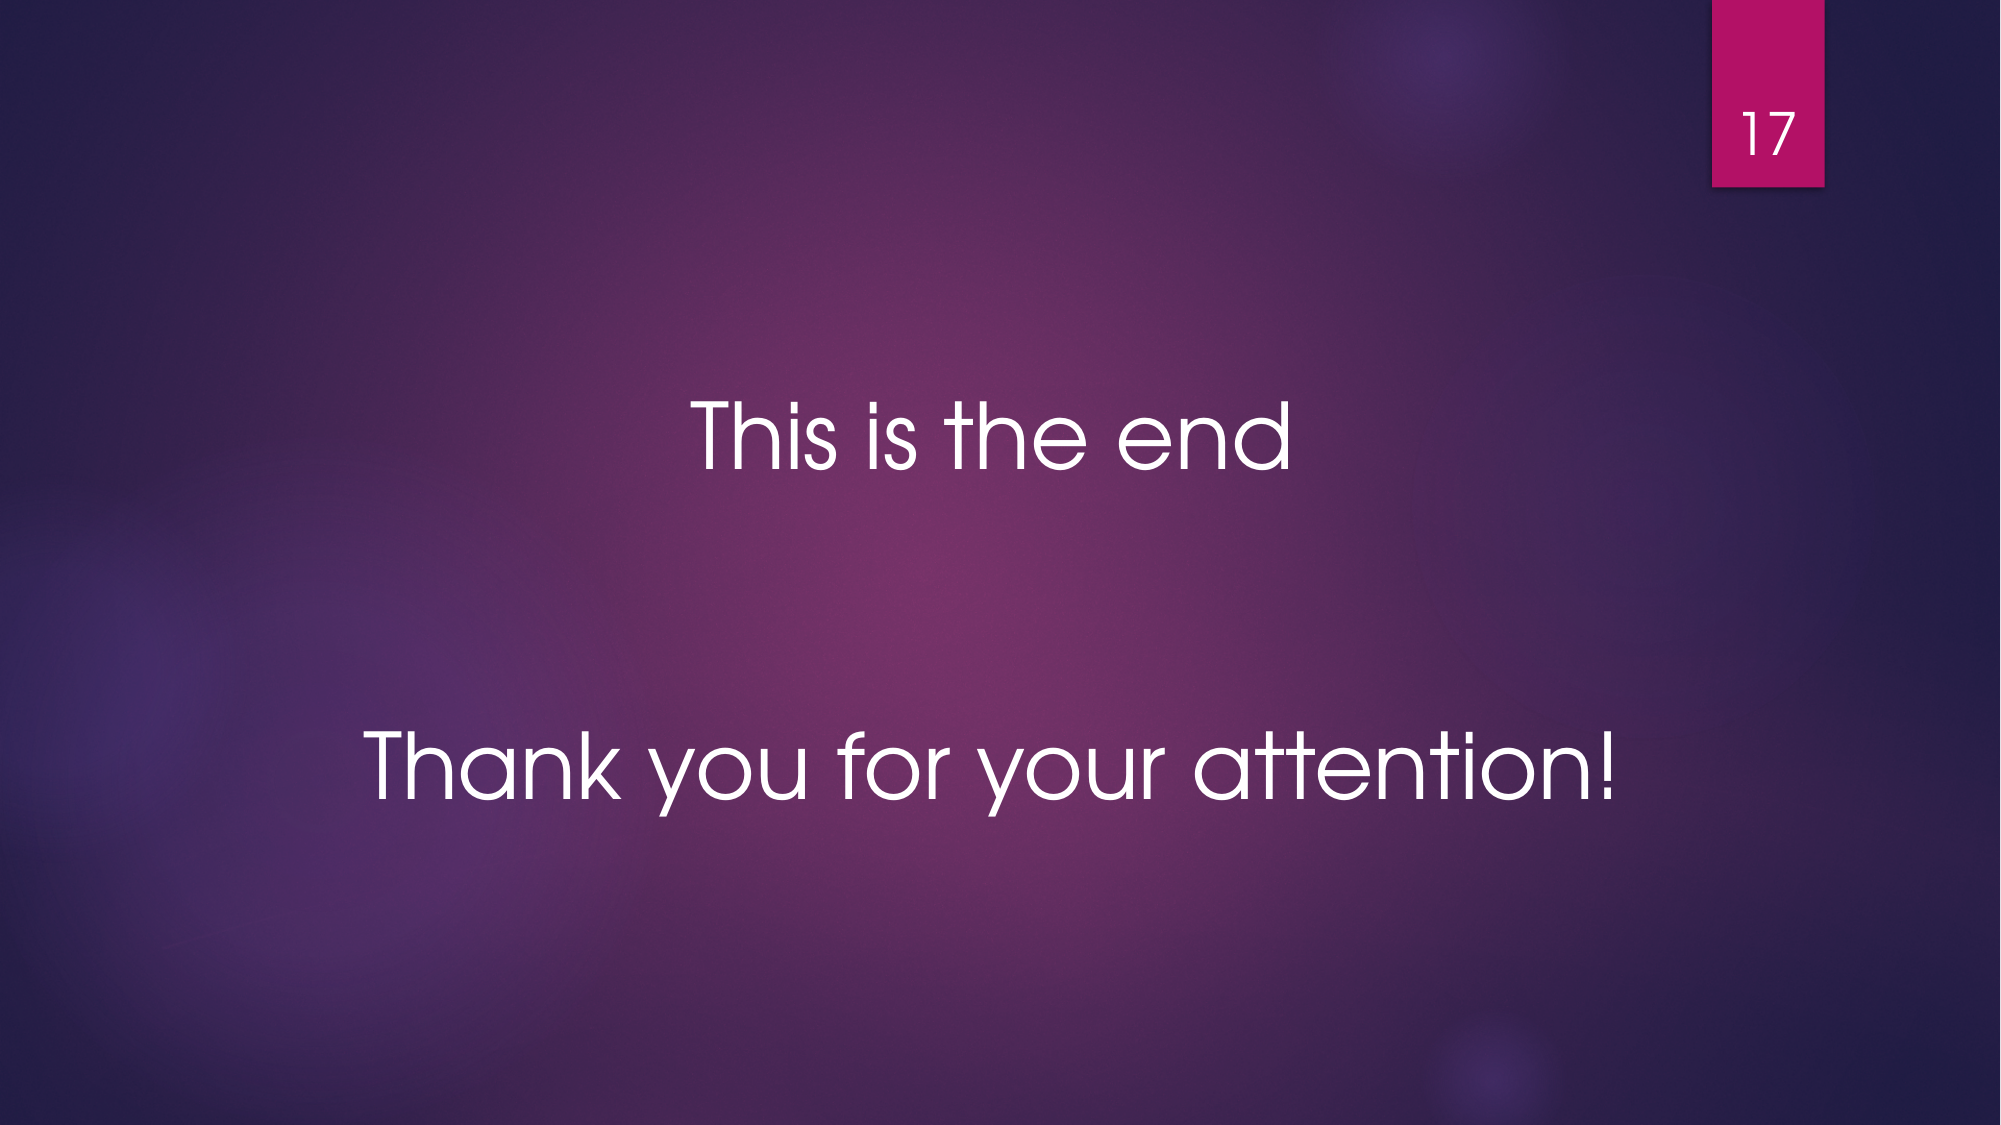

17
This is the end

Thank you for your attention!